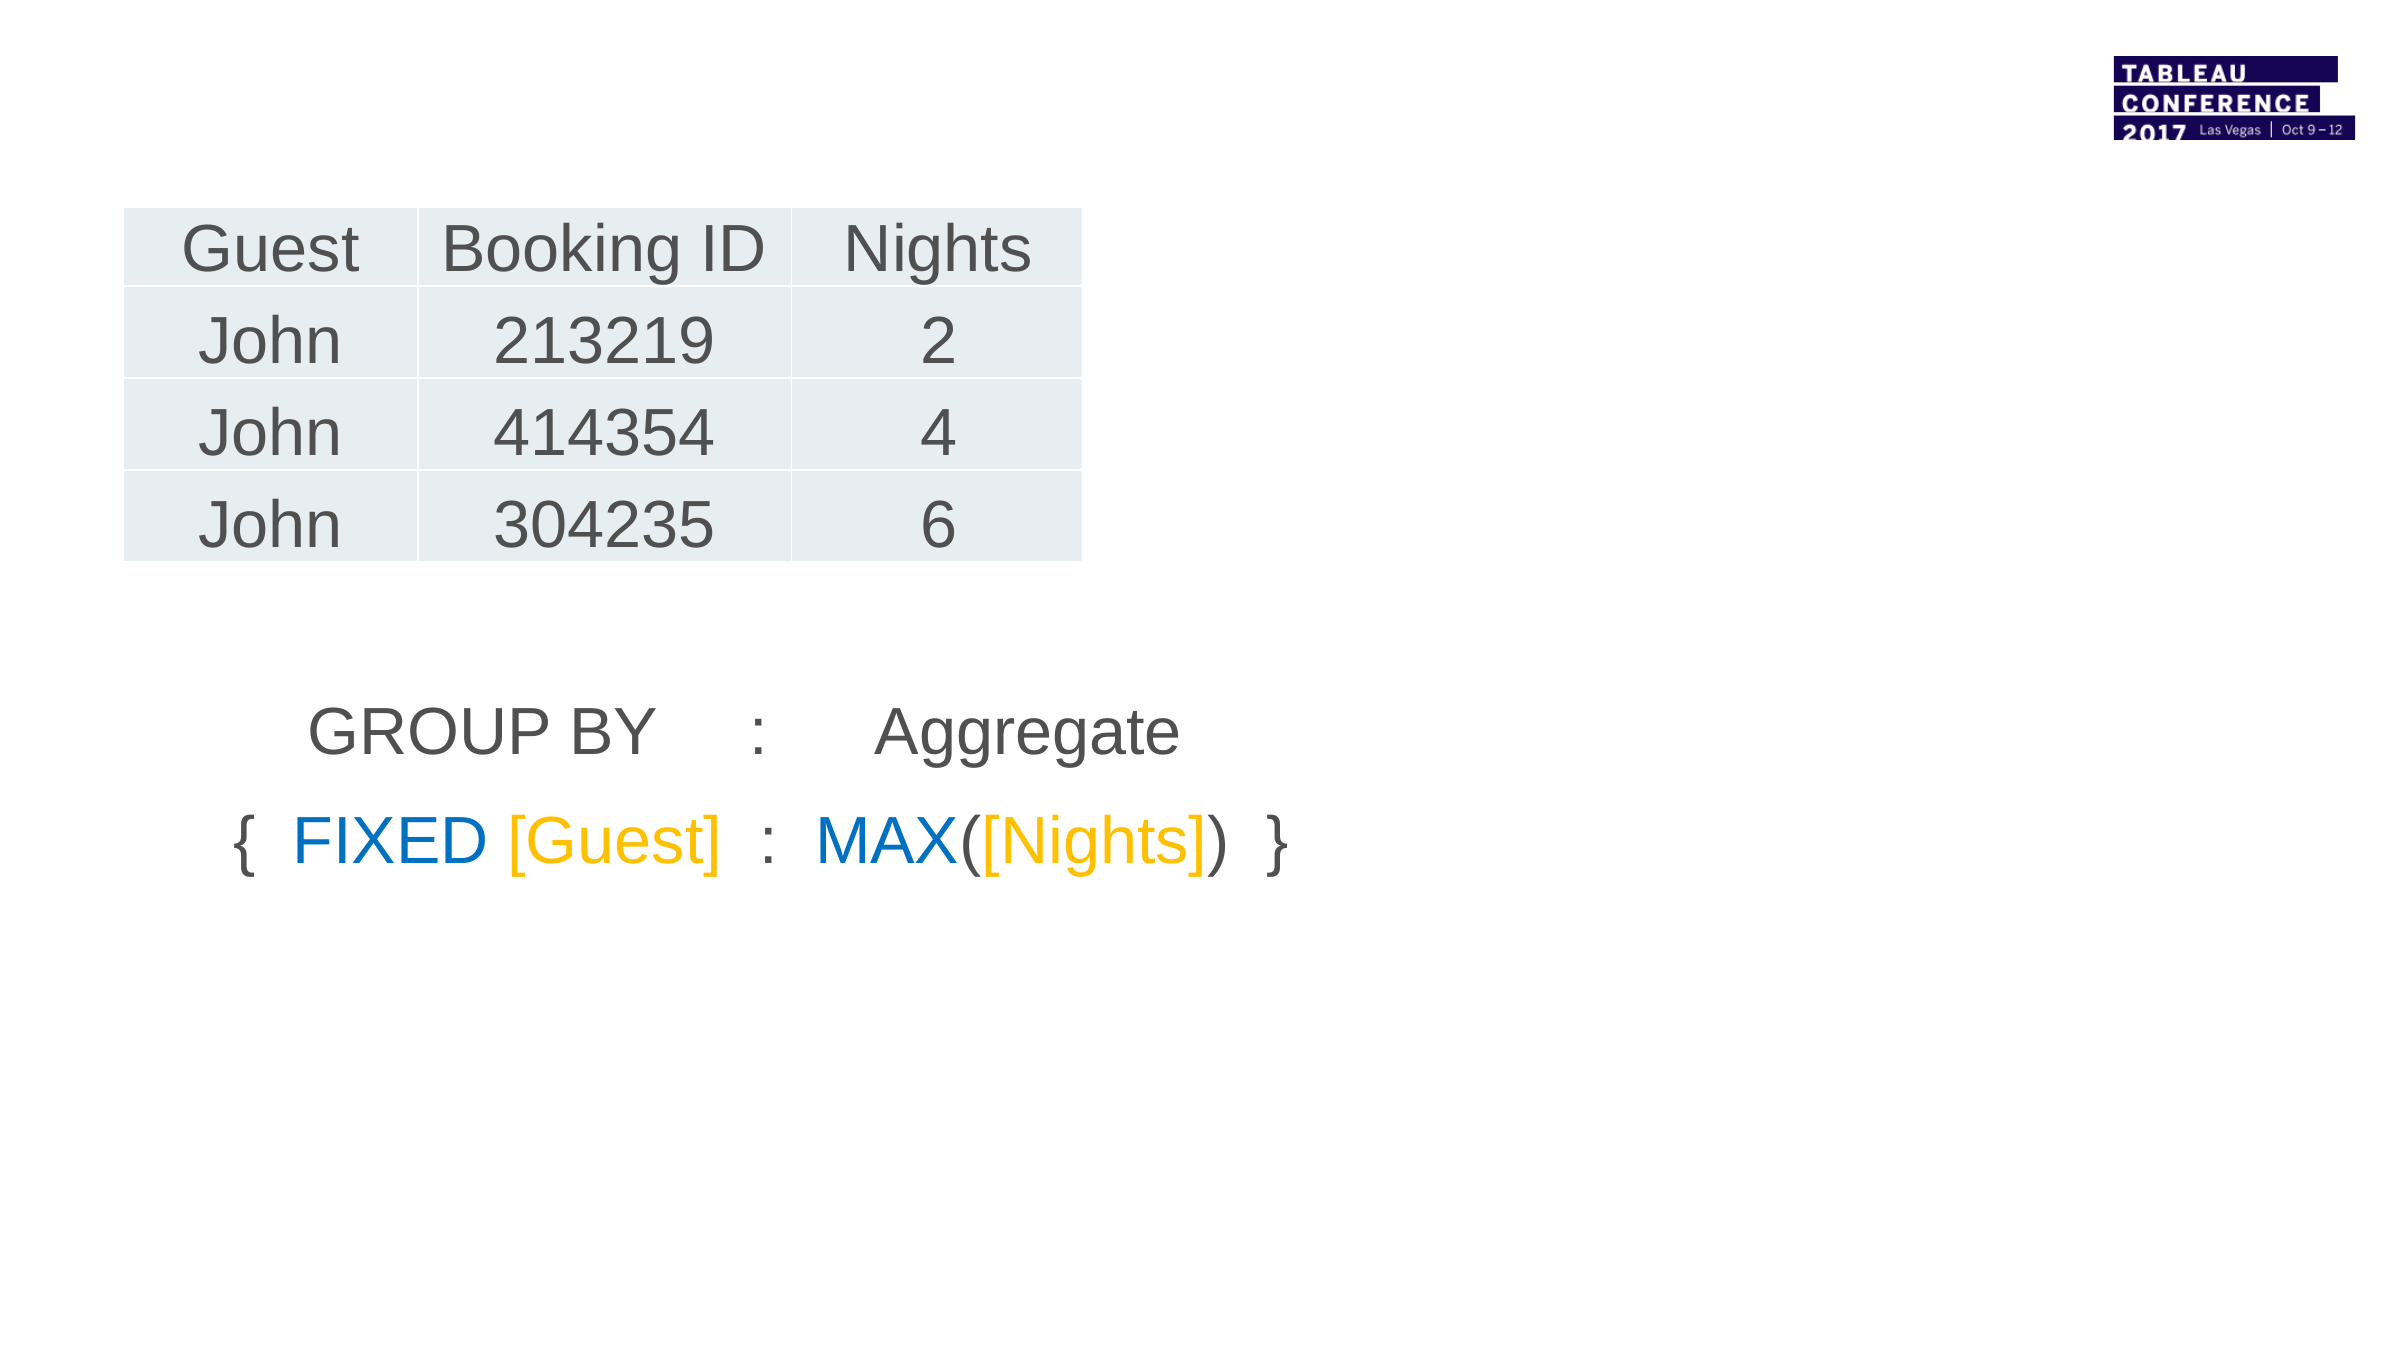

| Guest | Booking ID | Nights | Longest Night | Second Longest Night |
| --- | --- | --- | --- | --- |
| John | 213219 | 2 | 6 | 4 |
| John | 414354 | 4 | 6 | 4 |
| John | 304235 | 6 | 6 | 4 |

    GROUP BY     :      Aggregate
{  FIXED [Guest]  :  MAX([Nights])  }